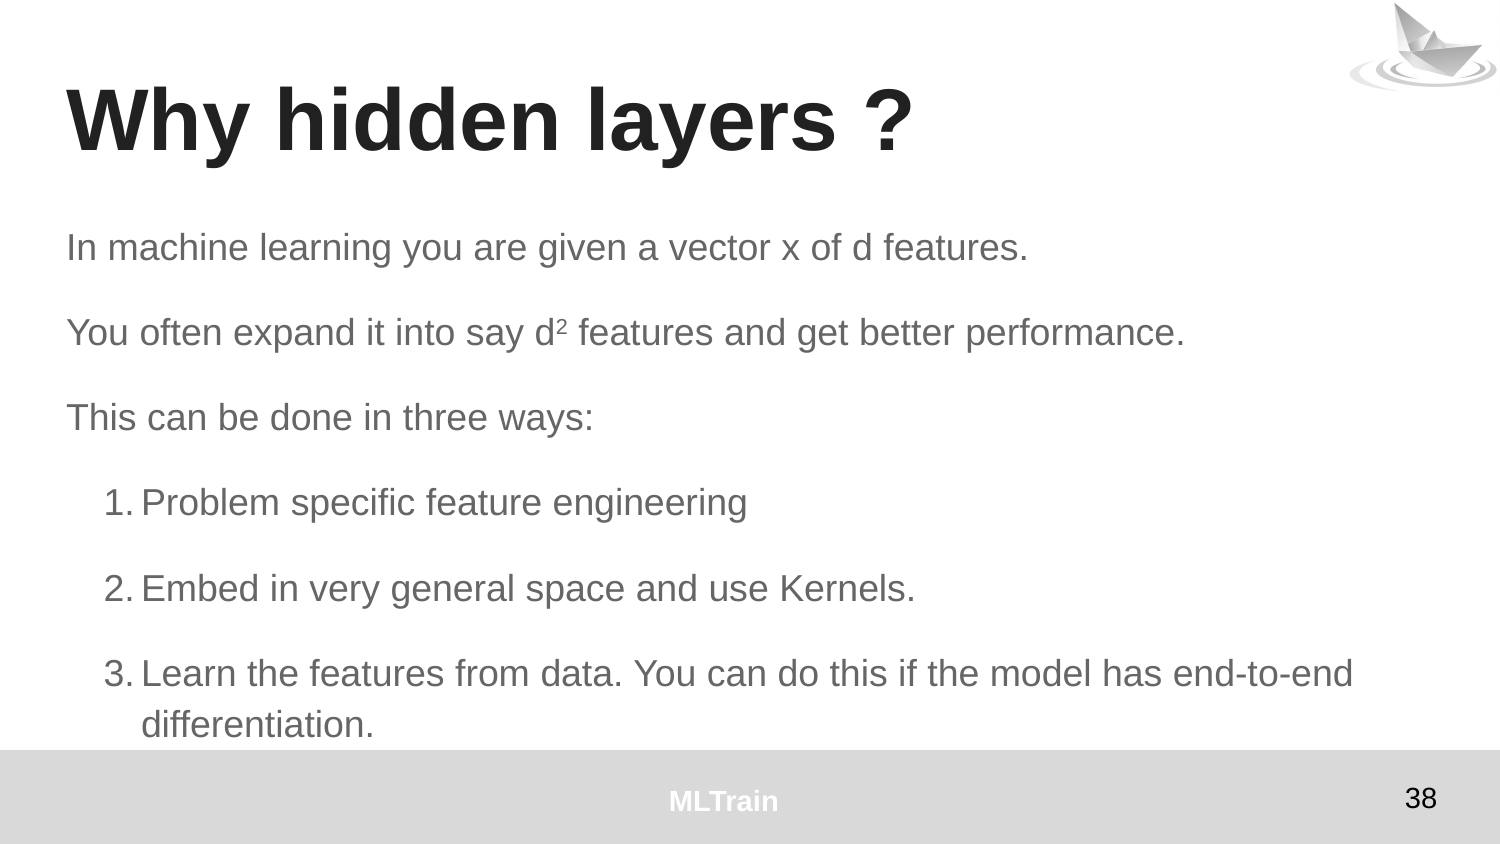

# Why hidden layers ?
In machine learning you are given a vector x of d features.
You often expand it into say d2 features and get better performance.
This can be done in three ways:
Problem specific feature engineering
Embed in very general space and use Kernels.
Learn the features from data. You can do this if the model has end-to-end differentiation.

38